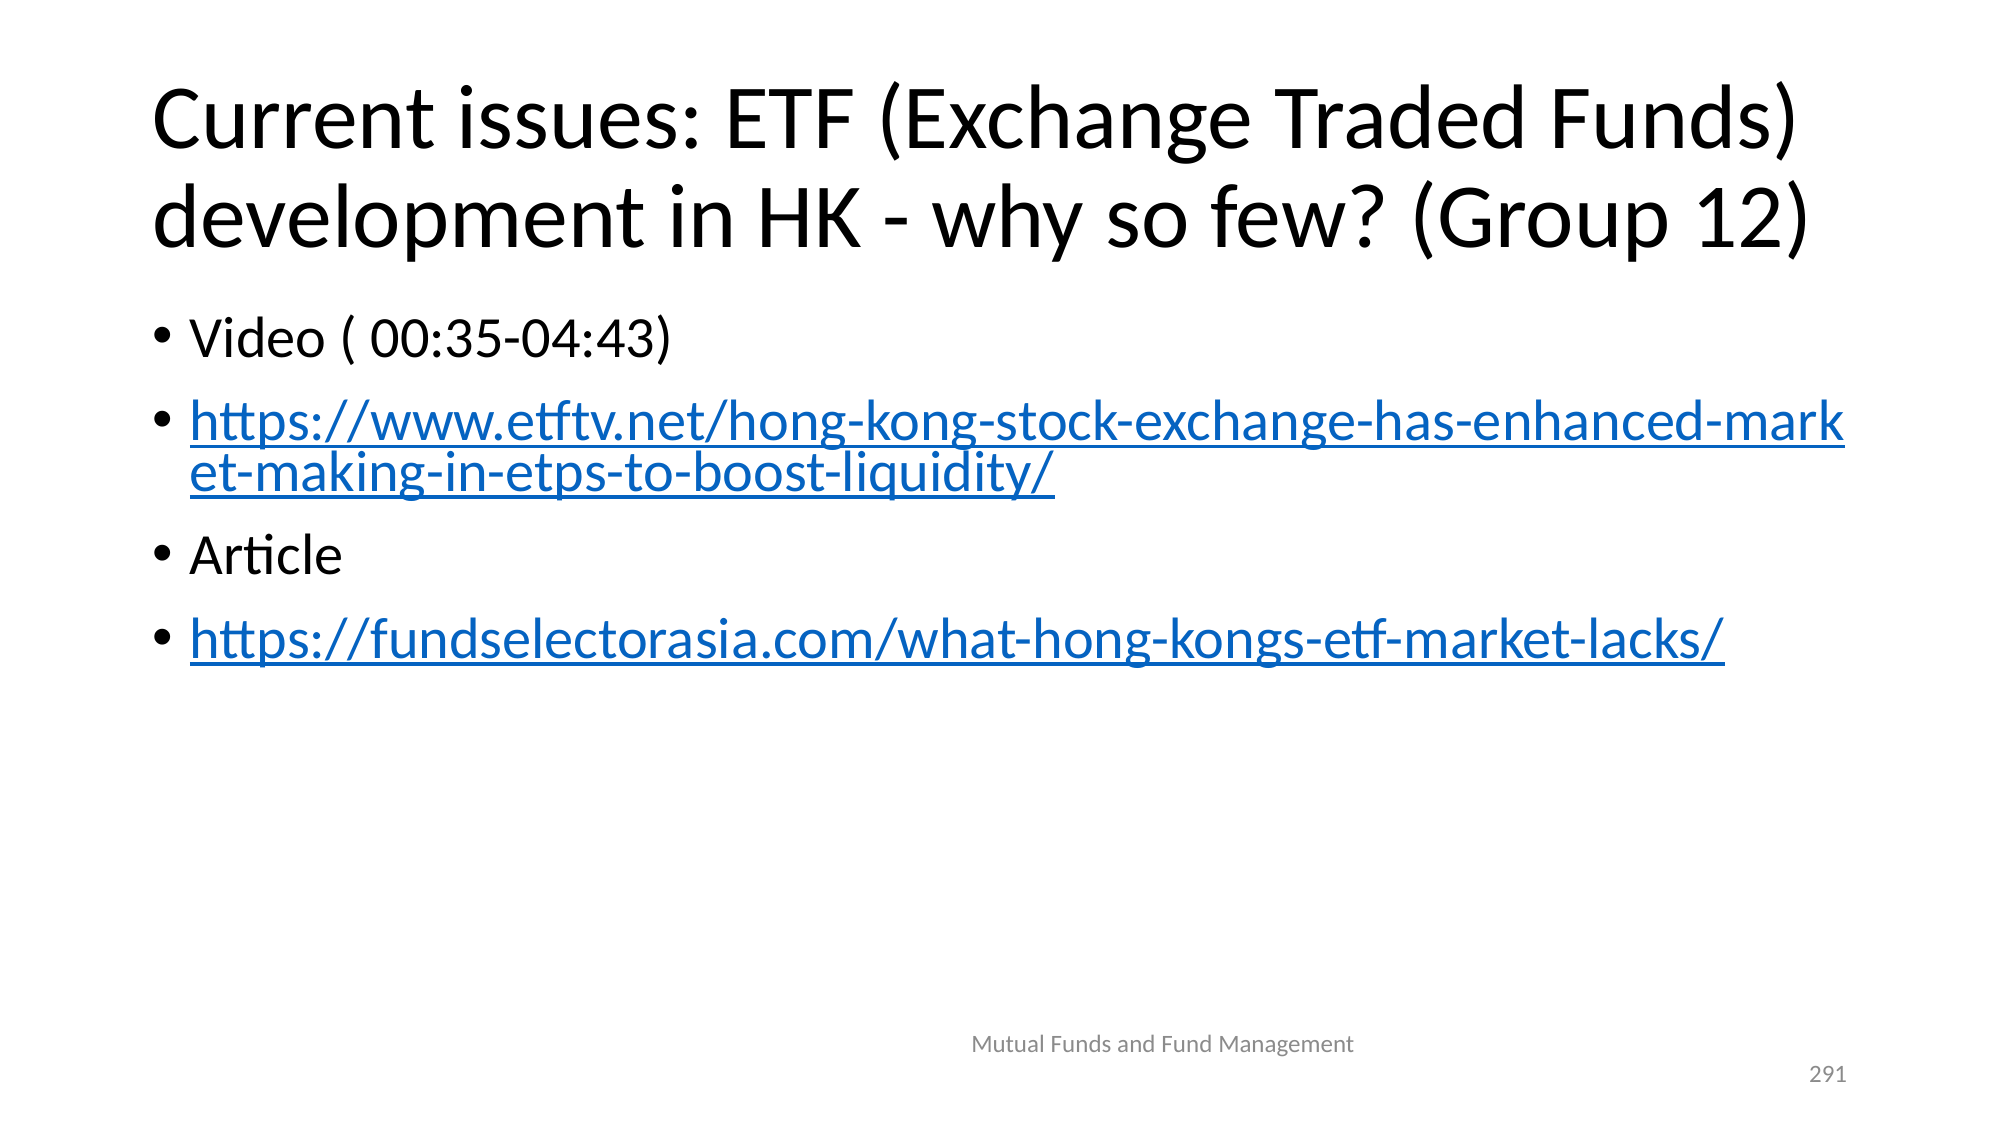

# Current issues: ETF (Exchange Traded Funds) development in HK - why so few? (Group 12)
Video ( 00:35-04:43)
https://www.etftv.net/hong-kong-stock-exchange-has-enhanced-market-making-in-etps-to-boost-liquidity/
Article
https://fundselectorasia.com/what-hong-kongs-etf-market-lacks/

Mutual Funds and Fund Management
291